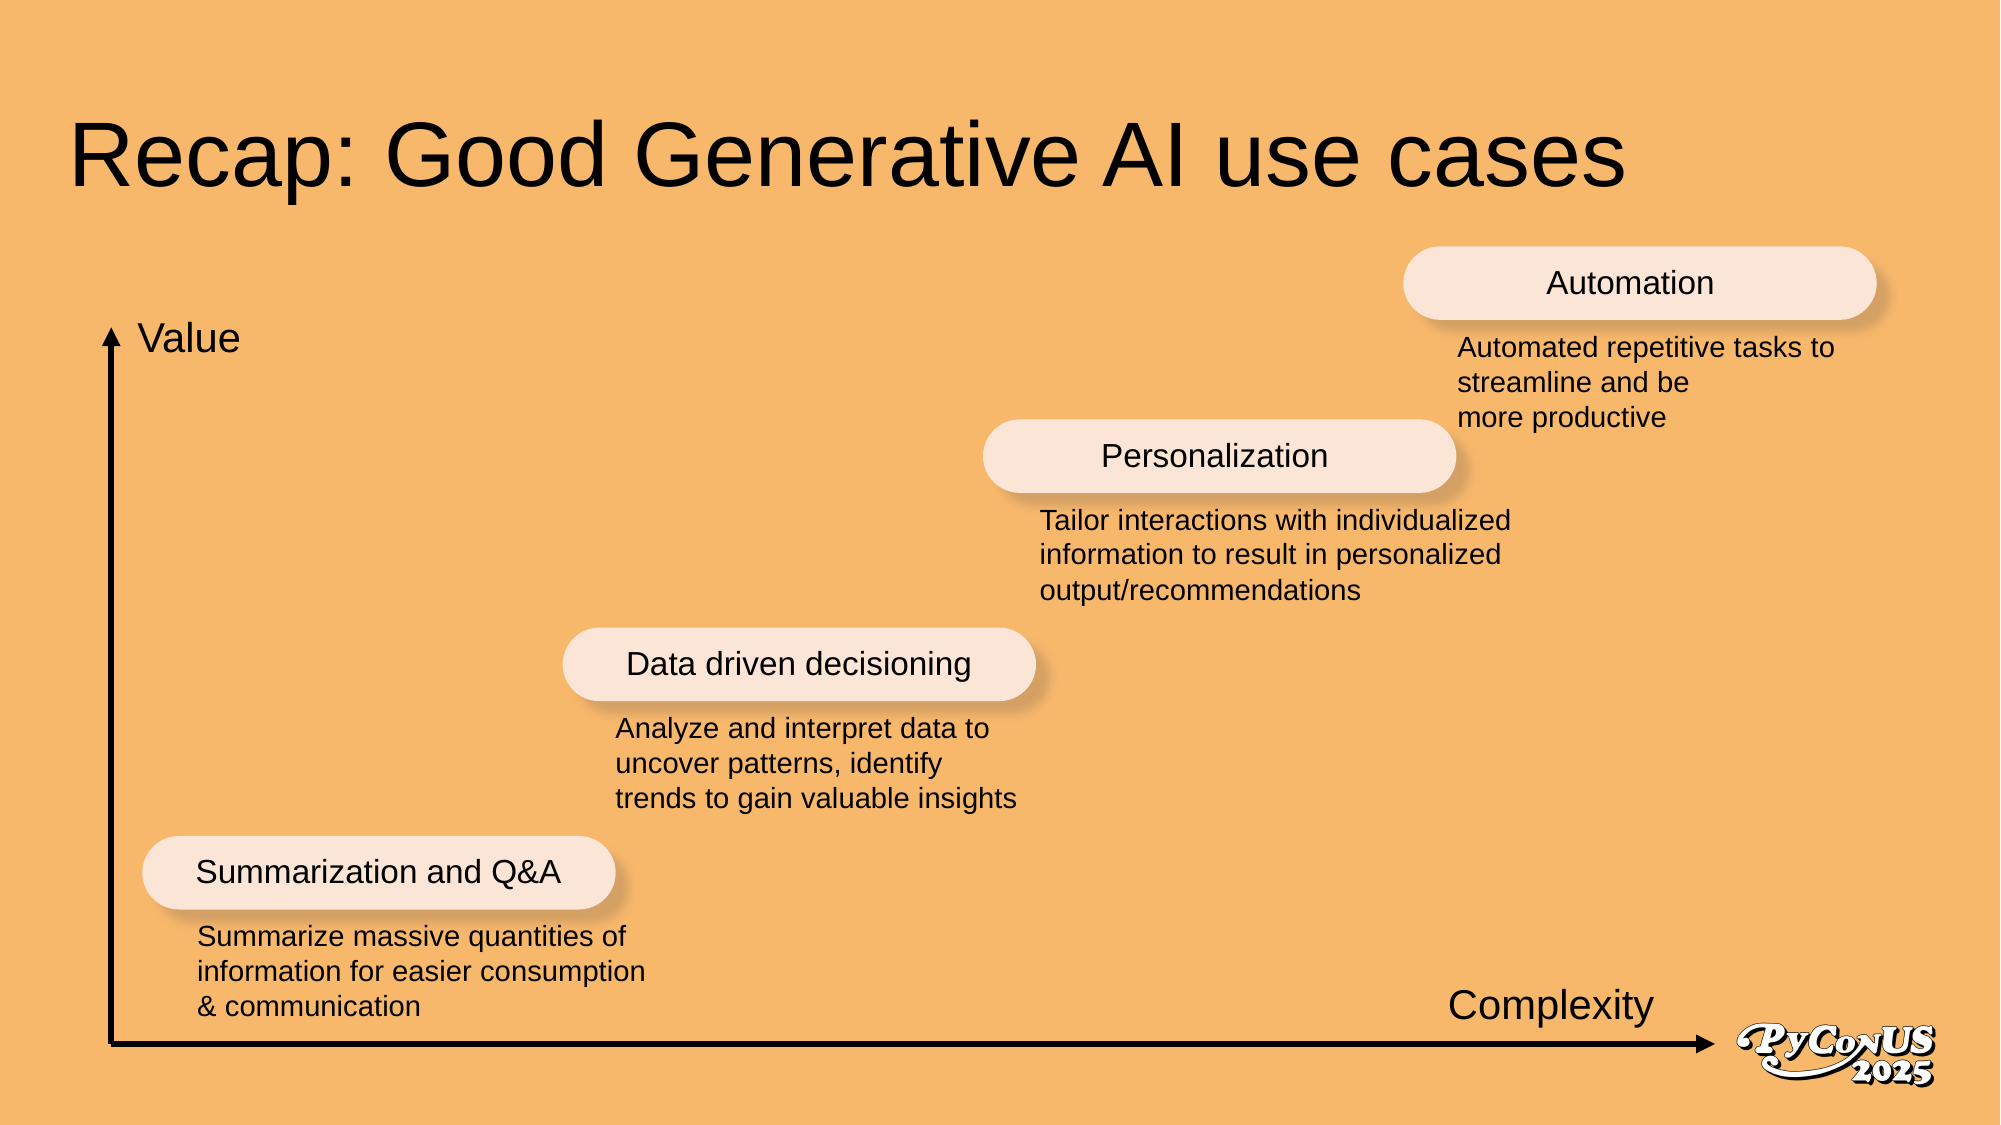

Recap: Good Generative AI use cases
Automation
Value
Automated repetitive tasks to streamline and be
more productive
Personalization
Tailor interactions with individualized information to result in personalized output/recommendations
Data driven decisioning
Analyze and interpret data to uncover patterns, identify trends to gain valuable insights
Summarization and Q&A
Summarize massive quantities of information for easier consumption & communication
Complexity